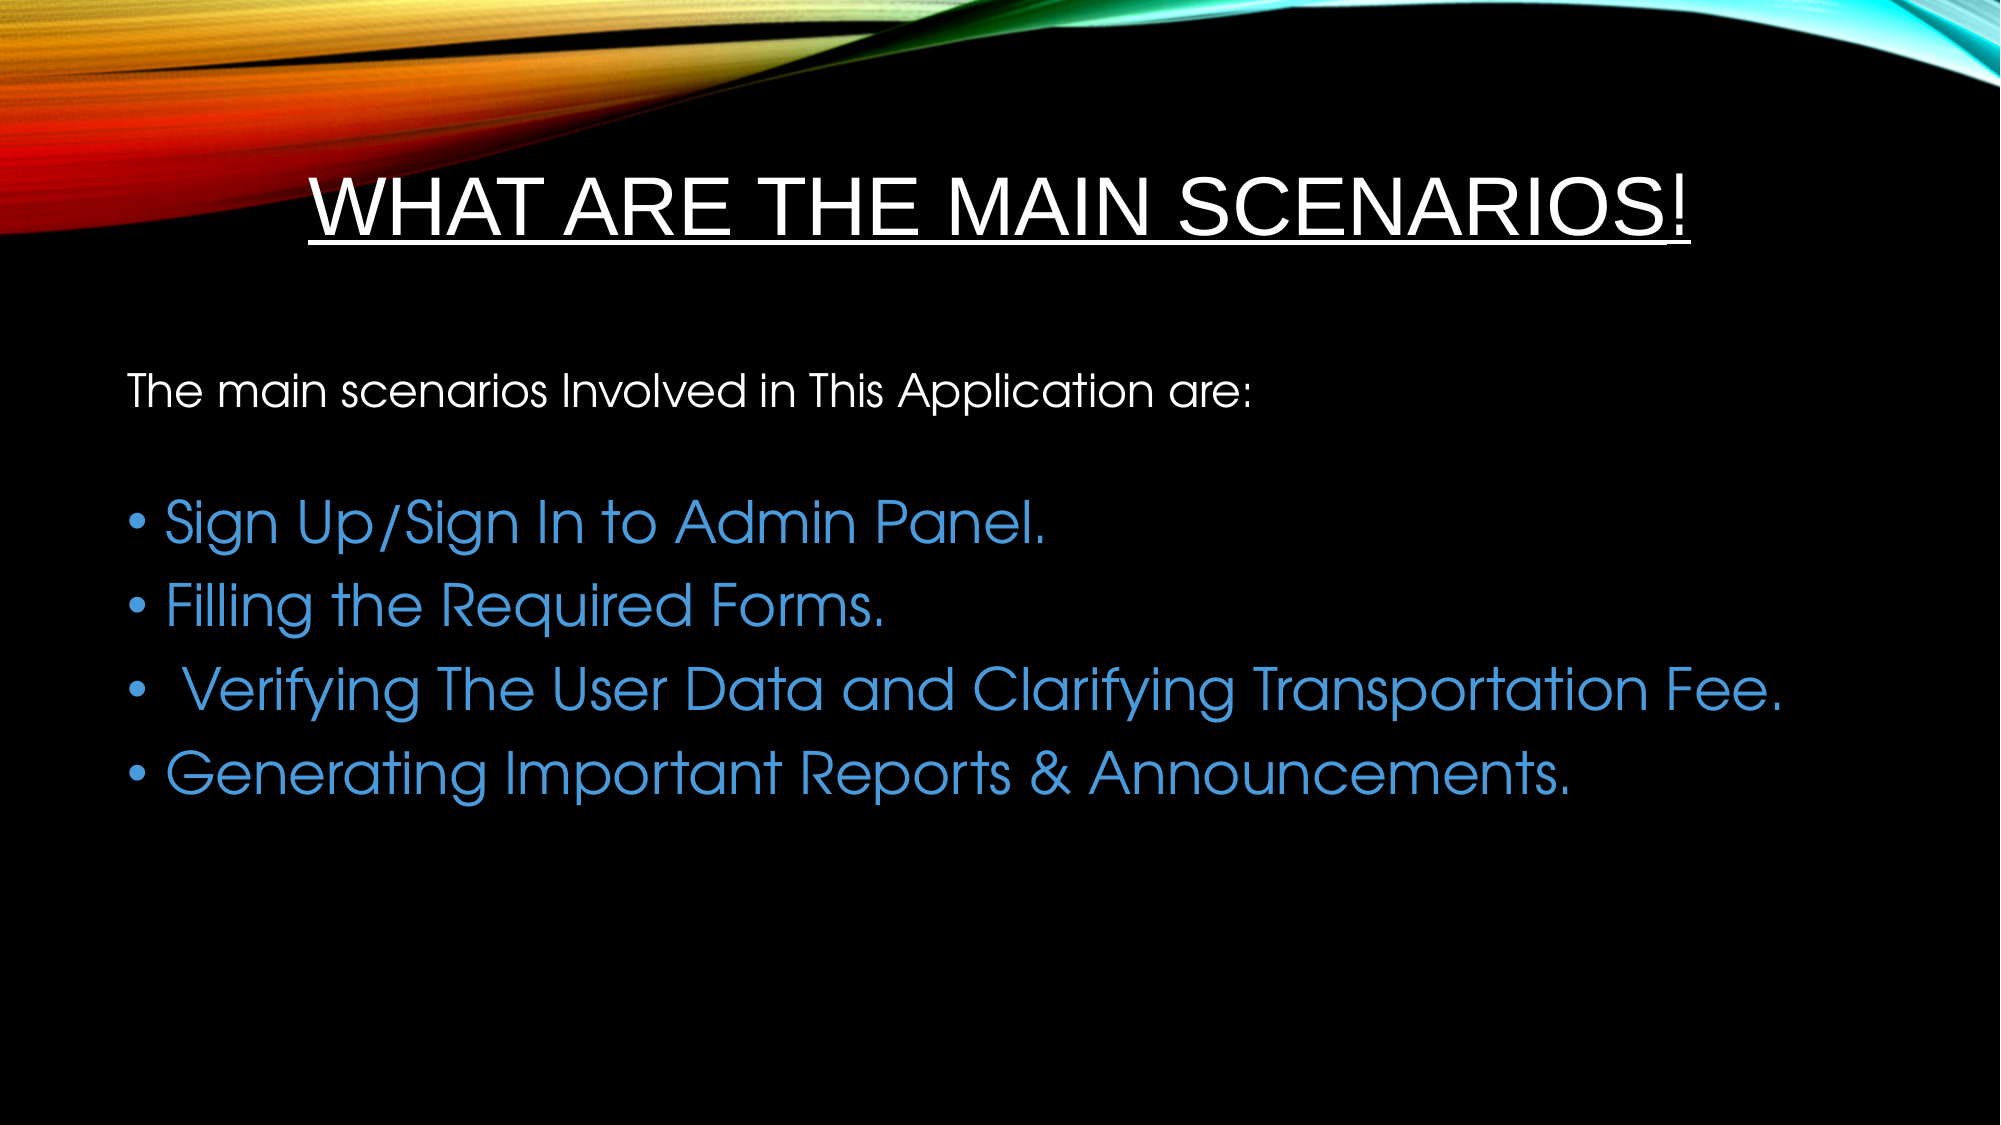

# What are the main scenarios!
The main scenarios Involved in This Application are:
Sign Up/Sign In to Admin Panel.
Filling the Required Forms.
 Verifying The User Data and Clarifying Transportation Fee.
Generating Important Reports & Announcements.